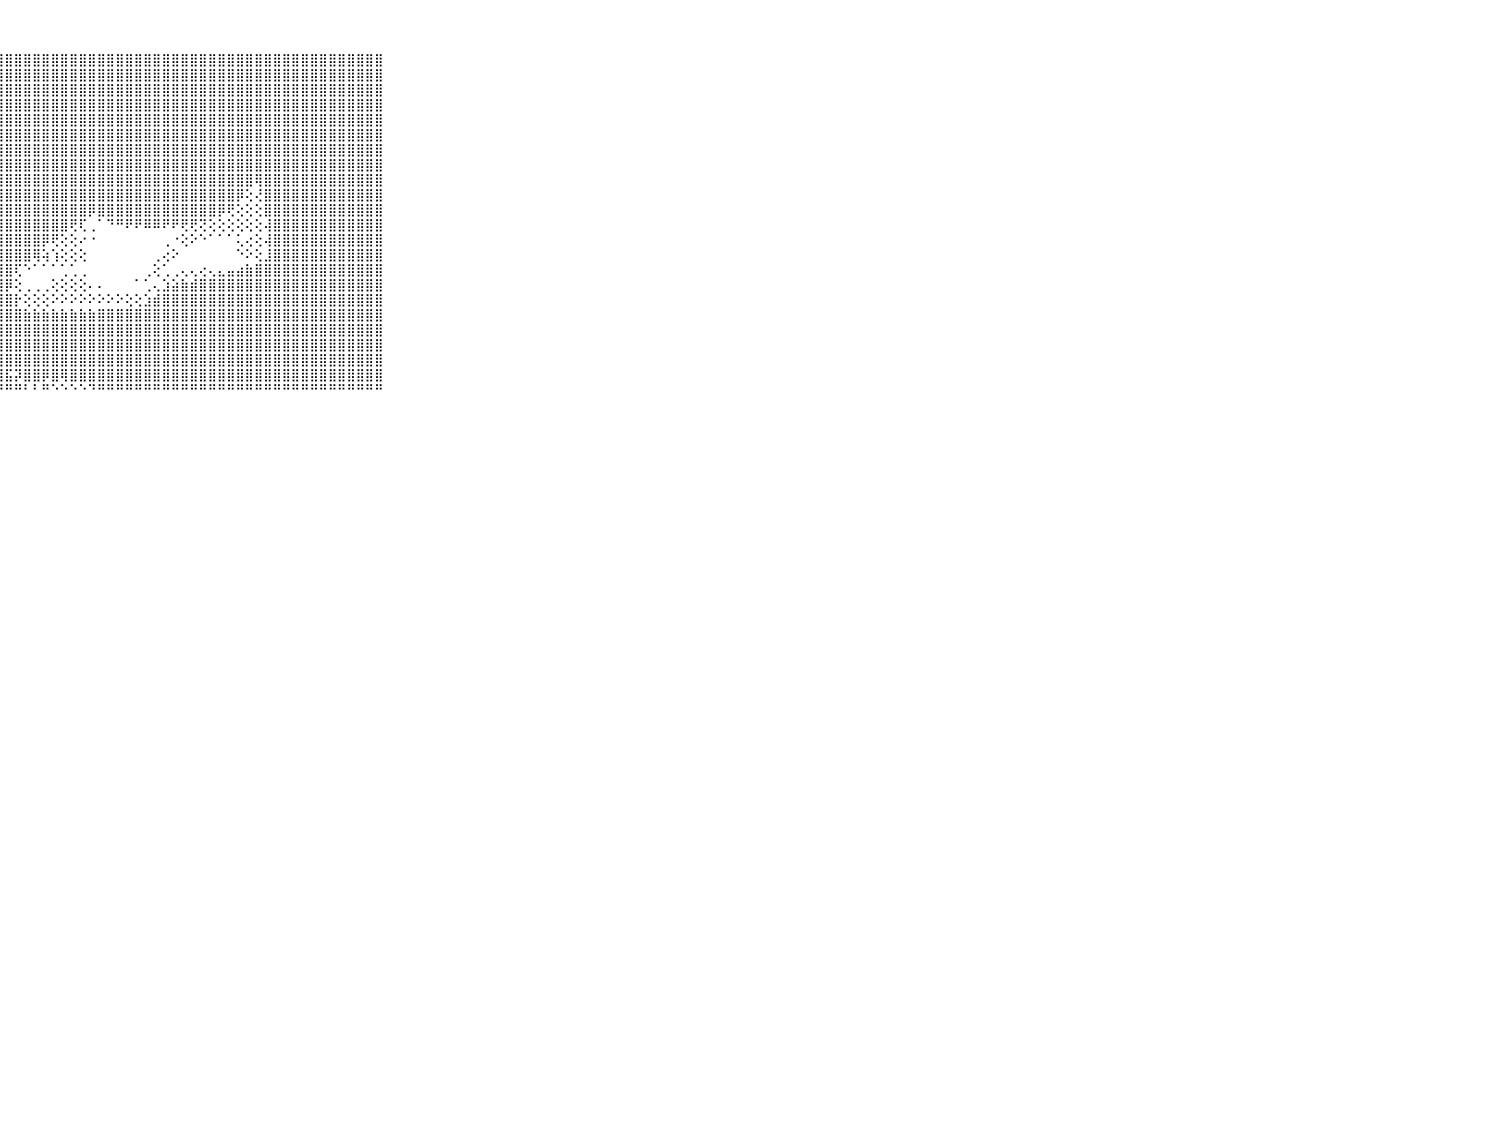

⠀⠀⠀⠀⠀⠀⠀⠀⠀⠀⠀⣿⣿⣿⣿⣿⣿⣿⣿⣿⣿⣿⣿⣿⣿⡇⢕⢸⣿⣿⣿⣿⣿⣿⣿⣿⣿⣿⣿⣿⣿⣿⣿⣿⣿⣿⣿⣿⣿⣿⣿⣿⣿⣿⣿⣿⣿⣿⣿⣿⣿⣿⣿⣿⣿⣿⣿⣿⣿⠀⠀⠀⠀⠀⠀⠀⠀⠀⠀⠀⠀
⠀⠀⠀⠀⠀⠀⠀⠀⠀⠀⠀⣿⣿⣿⣿⣿⣿⣿⣿⣿⣿⣿⣿⣿⣿⡇⢕⢸⣿⣿⣿⣿⣿⣿⣿⣿⣿⣿⣿⣿⣿⣿⣿⣿⣿⣿⣿⣿⣿⣿⣿⣿⣿⣿⣿⣿⣿⣿⣿⣿⣿⣿⣿⣿⣿⣿⣿⣿⣿⠀⠀⠀⠀⠀⠀⠀⠀⠀⠀⠀⠀
⠀⠀⠀⠀⠀⠀⠀⠀⠀⠀⠀⣿⣿⣿⣿⣿⣿⣿⣿⣿⣿⣿⣿⣿⣿⡇⢕⢸⣿⣿⣿⣿⣿⣿⣿⣿⣿⣿⣿⣿⣿⣿⣿⣿⣿⣿⣿⣿⣿⣿⣿⣿⣿⣿⣿⣿⣿⣿⣿⣿⣿⣿⣿⣿⣿⣿⣿⣿⣿⠀⠀⠀⠀⠀⠀⠀⠀⠀⠀⠀⠀
⠀⠀⠀⠀⠀⠀⠀⠀⠀⠀⠀⣿⣿⣿⣿⣿⣿⣿⣿⣿⣿⣿⣿⣿⣿⡇⢕⣾⣿⣿⣿⣿⣿⣿⣿⣿⣿⣿⣿⣿⣿⣿⣿⣿⣿⣿⣿⣿⣿⣿⣿⣿⣿⣿⣿⣿⣿⣿⣿⣿⣿⣿⣿⣿⣿⣿⣿⣿⣿⠀⠀⠀⠀⠀⠀⠀⠀⠀⠀⠀⠀
⠀⠀⠀⠀⠀⠀⠀⠀⠀⠀⠀⣿⣿⣿⣿⣿⣿⣿⣿⣿⣿⣿⣿⣿⣿⡇⢕⣿⣿⣿⣿⣿⣿⣿⣿⣿⣿⣿⣿⣿⣿⣿⣿⣿⣿⣿⣿⣿⣿⣿⣿⣿⣿⣿⣿⣿⣿⣿⣿⣿⣿⣿⣿⣿⣿⣿⣿⣿⣿⠀⠀⠀⠀⠀⠀⠀⠀⠀⠀⠀⠀
⠀⠀⠀⠀⠀⠀⠀⠀⠀⠀⠀⣿⣿⣿⣿⣿⣿⣿⣿⣿⣿⣿⣿⣿⣿⡇⢕⣿⣿⣿⣿⣿⣿⣿⣿⣿⣿⣿⣿⣿⣿⣿⣿⣿⣿⣿⣿⣿⣿⣿⣿⣿⣿⣿⣿⣿⣿⣿⣿⣿⣿⣿⣿⣿⣿⣿⣿⣿⣿⠀⠀⠀⠀⠀⠀⠀⠀⠀⠀⠀⠀
⠀⠀⠀⠀⠀⠀⠀⠀⠀⠀⠀⣿⣿⣿⣿⣿⣿⣿⣿⣿⣿⣿⣿⣿⣿⢇⢕⣿⣿⣿⣿⣿⣿⣿⣿⣿⣿⣿⣿⣿⣿⣿⣿⣿⣿⣿⣿⣿⣿⣿⣿⣿⣿⣿⣿⣿⣿⣿⣿⣿⣿⣿⣿⣿⣿⣿⣿⣿⣿⠀⠀⠀⠀⠀⠀⠀⠀⠀⠀⠀⠀
⠀⠀⠀⠀⠀⠀⠀⠀⠀⠀⠀⣿⣿⣿⣿⣿⣿⣿⣿⣿⣿⣿⣿⣿⣿⢕⢸⣿⣿⣿⣿⣿⣿⣿⣿⣿⣿⣿⣿⣿⣿⣿⣿⣿⣿⣿⣿⣿⣿⣿⣿⣿⣿⣿⣿⣿⣿⣿⣿⣿⣿⣿⣿⣿⣿⣿⣿⣿⣿⠀⠀⠀⠀⠀⠀⠀⠀⠀⠀⠀⠀
⠀⠀⠀⠀⠀⠀⠀⠀⠀⠀⠀⣿⣿⣿⣿⣿⣿⣿⣿⣿⣿⣿⣿⣿⣿⢕⢸⣿⣿⣿⣿⣿⣿⣿⣿⣿⣿⣿⣿⣿⣿⣿⣿⣿⣿⣿⣿⣿⣿⣿⣿⣿⣿⣿⣿⢿⣿⣿⣿⣿⣿⣿⣿⣿⣿⣿⣿⣿⣿⠀⠀⠀⠀⠀⠀⠀⠀⠀⠀⠀⠀
⠀⠀⠀⠀⠀⠀⠀⠀⠀⠀⠀⣿⣿⣿⣿⣿⣿⣿⣿⣿⣿⣿⣿⣿⣿⢕⢸⣿⣿⣿⣿⣿⣿⣿⣿⣿⣿⣿⣿⣿⣿⣿⣿⣿⣿⣿⣿⣿⣿⣿⣿⣿⣿⡿⢕⢜⣿⣿⣿⣿⣿⣿⣿⣿⣿⣿⣿⣿⣿⠀⠀⠀⠀⠀⠀⠀⠀⠀⠀⠀⠀
⠀⠀⠀⠀⠀⠀⠀⠀⠀⠀⠀⣿⣿⣿⣿⣿⣿⣿⣿⣿⣿⣿⣿⣿⣿⢕⢸⣿⣿⣿⣿⣿⣿⣿⣿⣿⣿⡿⣿⣿⣿⣿⣿⣿⣿⣿⣿⣿⣿⣿⣿⡿⢟⢕⢕⢕⣿⣿⣿⣿⣿⣿⣿⣿⣿⣿⣿⣿⣿⠀⠀⠀⠀⠀⠀⠀⠀⠀⠀⠀⠀
⠀⠀⠀⠀⠀⠀⠀⠀⠀⠀⠀⣿⣿⣿⣿⣿⣿⣿⣿⣿⣿⣿⣿⣿⣿⢕⢸⣿⣿⣿⣿⣿⣿⣿⣿⢟⢏⢀⠁⠙⠛⠟⠟⠿⠿⠟⠟⢟⢟⢝⢕⢕⢕⢕⢕⢕⢼⣿⣿⣿⣿⣿⣿⣿⣿⣿⣿⣿⣿⠀⠀⠀⠀⠀⠀⠀⠀⠀⠀⠀⠀
⠀⠀⠀⠀⠀⠀⠀⠀⠀⠀⠀⣿⣿⣿⣿⣿⣿⣿⣿⣿⣿⣿⣿⣿⡿⢕⣾⣿⣿⣿⣿⣿⡿⢟⢕⢕⠔⠐⠀⠀⠀⠀⠀⠀⠀⢀⠐⢕⠕⠑⠁⠁⠁⢅⢔⢕⢼⣿⣿⣿⣿⣿⣿⣿⣿⣿⣿⣿⣿⠀⠀⠀⠀⠀⠀⠀⠀⠀⠀⠀⠀
⠀⠀⠀⠀⠀⠀⠀⠀⠀⠀⠀⣿⣿⣿⣿⣿⣿⣿⣿⣿⣿⣿⣿⣿⡇⢕⣿⣿⣿⣿⣿⢿⢵⢱⢕⢕⢕⠀⠀⠀⠀⠀⠀⠀⢀⢔⠕⠀⠀⠀⠀⠀⠀⠑⠕⢕⣸⣿⣿⣿⣿⣿⣿⣿⣿⣿⣿⣿⣿⠀⠀⠀⠀⠀⠀⠀⠀⠀⠀⠀⠀
⠀⠀⠀⠀⠀⠀⠀⠀⠀⠀⠀⣿⣿⣿⣿⣿⣿⣿⣿⣿⣿⣿⣿⣿⡇⢕⣿⣿⣿⢏⠑⠁⠁⠁⢁⢁⢀⠀⠀⠀⠀⠀⠀⢀⢕⢁⢀⢄⢄⢔⢄⣄⣤⣴⣷⣿⣿⣿⣿⣿⣿⣿⣿⣿⣿⣿⣿⣿⣿⠀⠀⠀⠀⠀⠀⠀⠀⠀⠀⠀⠀
⠀⠀⠀⠀⠀⠀⠀⠀⠀⠀⠀⣿⣿⣿⣿⣿⣿⣿⣿⣿⣿⣿⣿⣿⡇⢱⣿⣿⡿⢕⢀⢀⢀⢕⢕⢕⢕⠄⠄⠀⠀⠀⠁⢁⢄⣱⣵⣷⣾⣿⣿⣿⣿⣿⣿⣿⣿⣿⣿⣿⣿⣿⣿⣿⣿⣿⣿⣿⣿⠀⠀⠀⠀⠀⠀⠀⠀⠀⠀⠀⠀
⠀⠀⠀⠀⠀⠀⠀⠀⠀⠀⠀⣿⣿⣿⣿⣿⣿⣿⣿⣿⣿⣿⣿⣿⡇⢸⣿⣿⣿⡗⢕⢕⢕⠕⠕⠕⠕⠕⠕⠕⠕⢕⢕⣱⣾⣿⣿⣿⣿⣿⣿⣿⣿⣿⣿⣿⣿⣿⣿⣿⣿⣿⣿⣿⣿⣿⣿⣿⣿⠀⠀⠀⠀⠀⠀⠀⠀⠀⠀⠀⠀
⠀⠀⠀⠀⠀⠀⠀⠀⠀⠀⠀⣿⣿⣿⣿⣿⣿⣿⣿⣿⣿⣿⣿⣿⣿⣸⣿⣿⣿⣿⣷⣷⣷⣷⣷⣷⣷⣷⣿⣿⣿⣿⣿⣿⣿⣿⣿⣿⣿⣿⣿⣿⣿⣿⣿⣿⣿⣿⣿⣿⣿⣿⣿⣿⣿⣿⣿⣿⣿⠀⠀⠀⠀⠀⠀⠀⠀⠀⠀⠀⠀
⠀⠀⠀⠀⠀⠀⠀⠀⠀⠀⠀⣿⣿⣿⣿⣿⣿⣿⣿⣿⣿⣿⣿⣿⣿⣿⣿⣿⣿⣿⣿⣿⣿⣿⣿⣿⣿⣿⣿⣿⣿⣿⣿⣿⣿⣿⣿⣿⣿⣿⣿⣿⣿⣿⣿⣿⣿⣿⣿⣿⣿⣿⣿⣿⣿⣿⣿⣿⣿⠀⠀⠀⠀⠀⠀⠀⠀⠀⠀⠀⠀
⠀⠀⠀⠀⠀⠀⠀⠀⠀⠀⠀⣿⣿⣿⣿⣿⣿⣿⣿⣿⣿⣿⣿⣿⣿⣿⣿⣿⣿⣿⣿⣿⣿⣿⣿⣿⣿⣿⣿⣿⣿⣿⣿⣿⣿⣿⣿⣿⣿⣿⣿⣿⣿⣿⣿⣿⣿⣿⣿⣿⣿⣿⣿⣿⣿⣿⣿⣿⣿⠀⠀⠀⠀⠀⠀⠀⠀⠀⠀⠀⠀
⠀⠀⠀⠀⠀⠀⠀⠀⠀⠀⠀⣿⣿⣿⣿⣿⣿⣿⣿⣿⣿⣿⣿⣿⣿⣿⣿⣿⣿⣿⣿⣿⣿⣿⣿⣿⣿⣿⣿⣿⣿⣿⣿⣿⣿⣿⣿⣿⣿⣿⣿⣿⣿⣿⣿⣿⣿⣿⣿⣿⣿⣿⣿⣿⣿⣿⣿⣿⣿⠀⠀⠀⠀⠀⠀⠀⠀⠀⠀⠀⠀
⠀⠀⠀⠀⠀⠀⠀⠀⠀⠀⠀⣿⣿⣿⣿⣿⣿⣿⣿⣿⣿⣯⣿⡟⢟⢟⢹⢿⣯⡽⣿⣿⡿⣿⢿⣿⣿⣿⣿⣿⣿⣿⣿⣿⣿⣿⣿⣿⣿⣿⣿⣿⣿⣿⣿⣿⣿⣿⣿⣿⣿⣿⣿⣿⣿⣿⣿⣿⣿⠀⠀⠀⠀⠀⠀⠀⠀⠀⠀⠀⠀
⠀⠀⠀⠀⠀⠀⠀⠀⠀⠀⠀⠋⠙⠙⠙⠙⠛⠛⠛⠛⠛⠛⠛⠃⠑⠑⠘⠛⠛⠛⠃⠃⠛⠑⠑⠑⠑⠙⠛⠛⠛⠛⠛⠛⠛⠛⠛⠛⠛⠛⠛⠛⠛⠛⠛⠛⠛⠛⠛⠛⠛⠛⠛⠛⠛⠛⠛⠛⠛⠀⠀⠀⠀⠀⠀⠀⠀⠀⠀⠀⠀